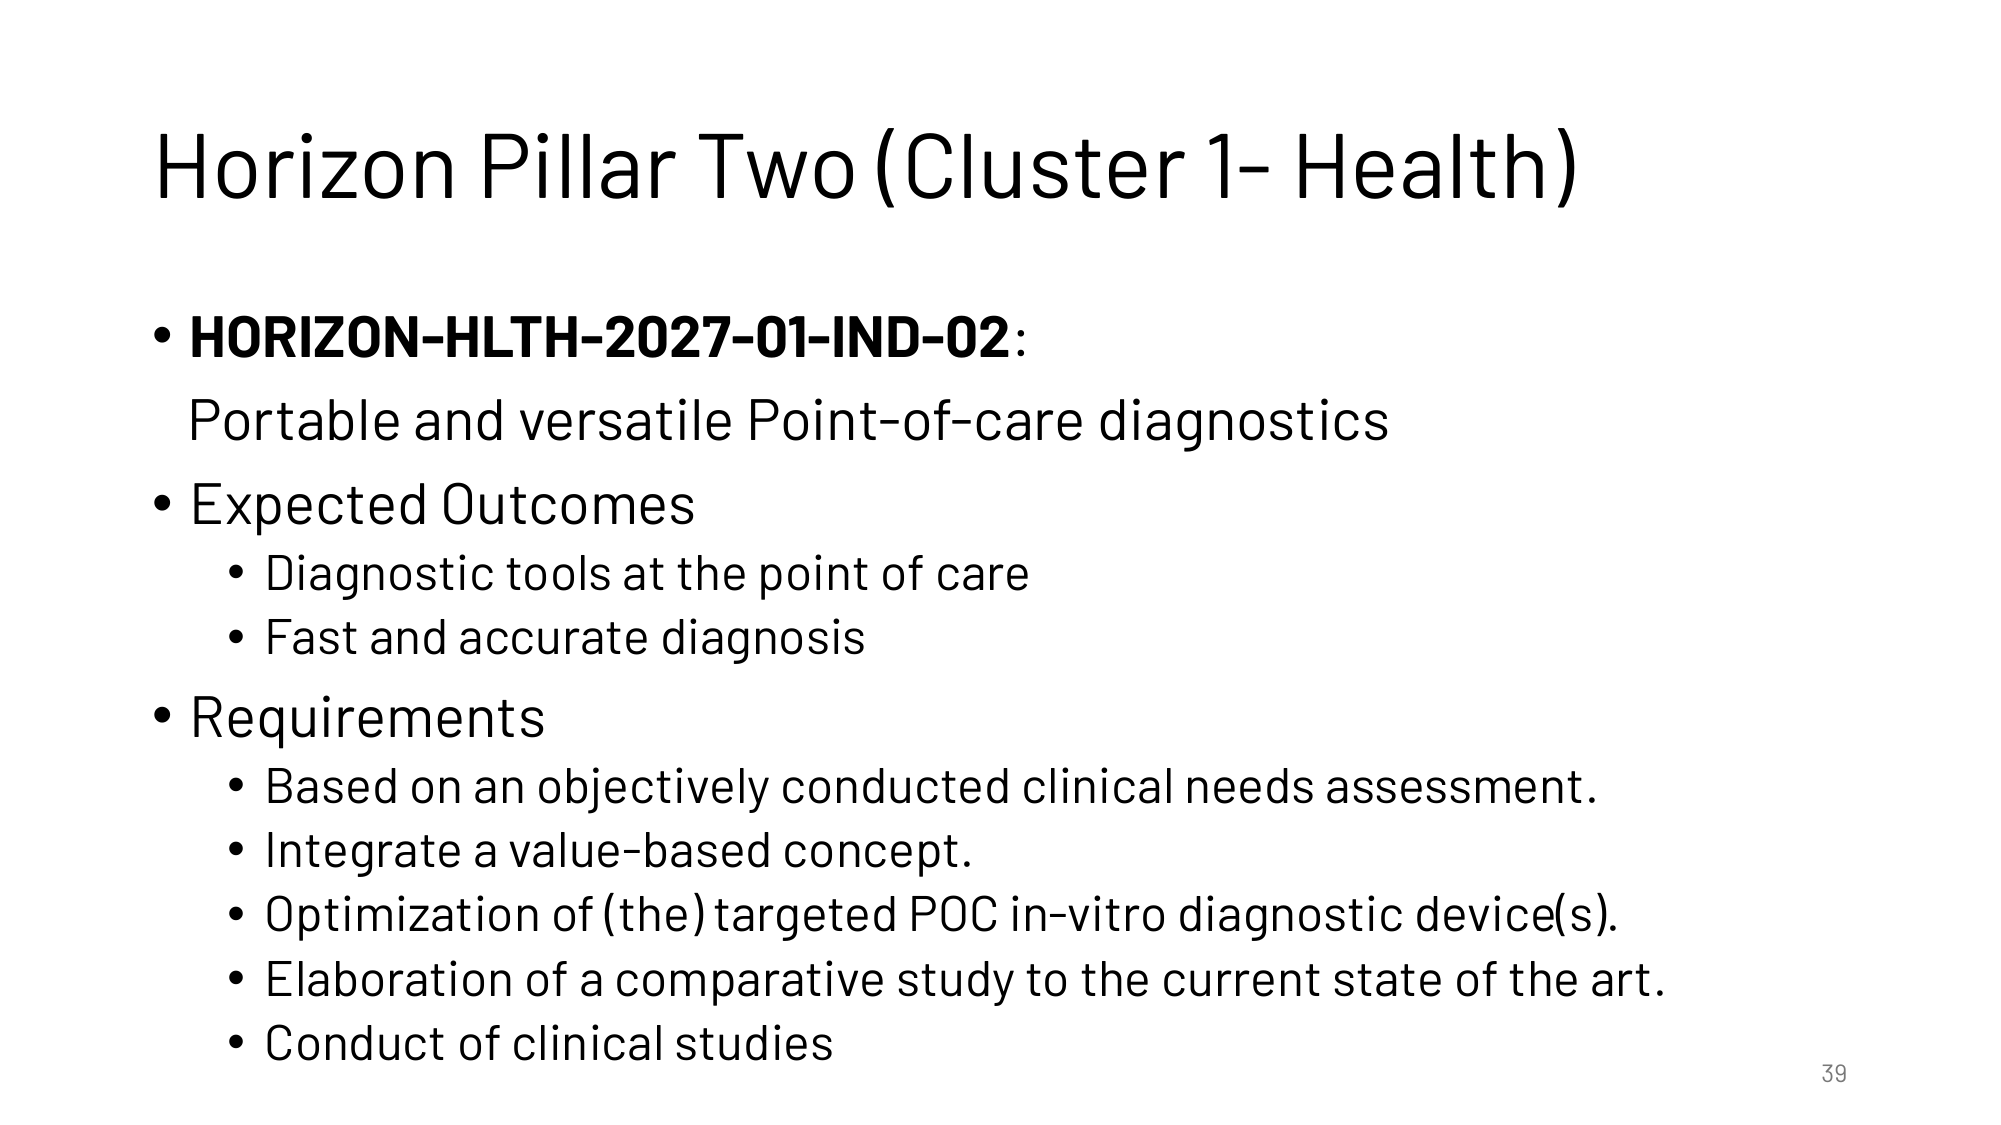

# Horizon Pillar Two (Cluster 1- Health)
HORIZON-HLTH-2027-01-IND-02:
   Portable and versatile Point-of-care diagnostics
Expected Outcomes
Diagnostic tools at the point of care
Fast and accurate diagnosis
Requirements
Based on an objectively conducted clinical needs assessment.
Integrate a value-based concept.
Optimization of (the) targeted POC in-vitro diagnostic device(s).
Elaboration of a comparative study to the current state of the art.
Conduct of clinical studies
39